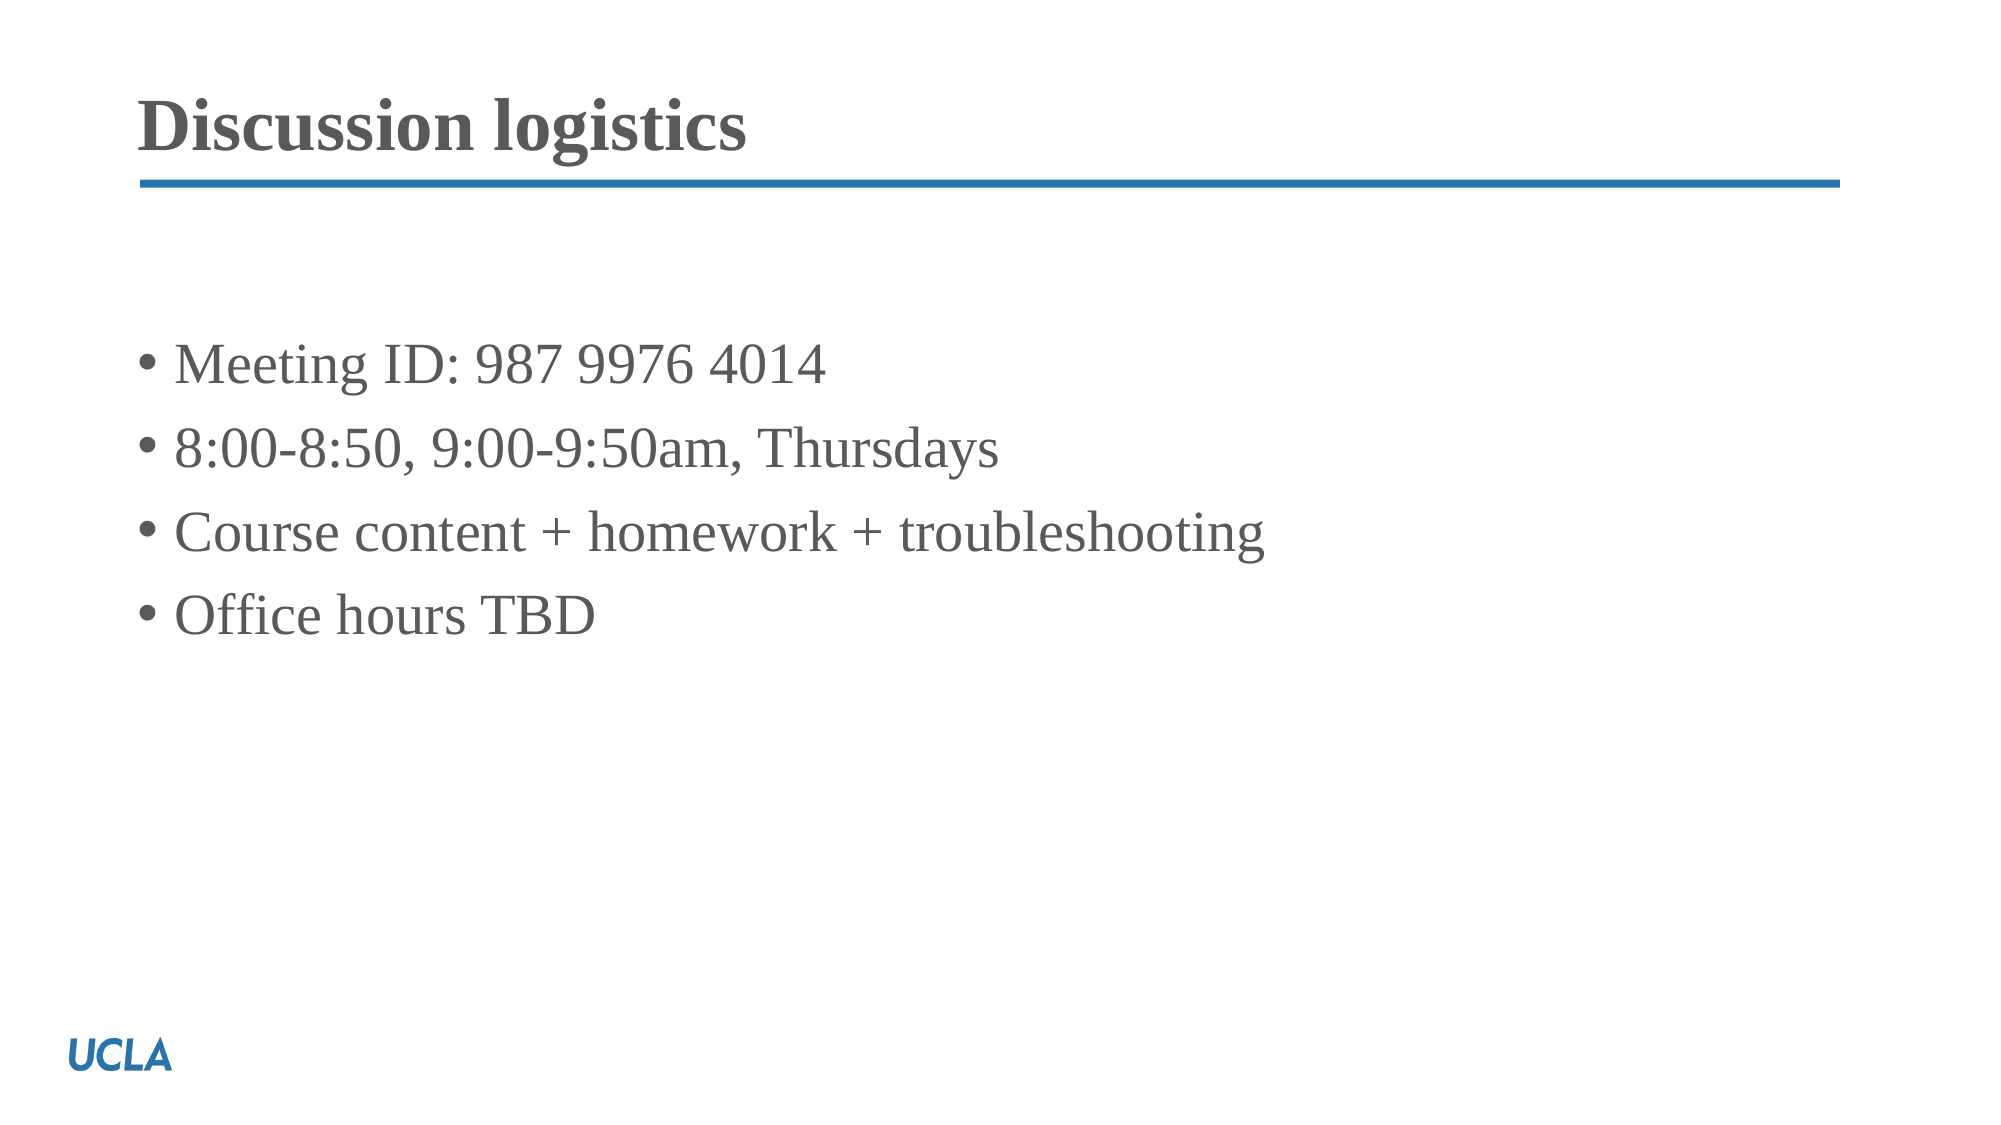

# Discussion logistics
Meeting ID: 987 9976 4014
8:00-8:50, 9:00-9:50am, Thursdays
Course content + homework + troubleshooting
Office hours TBD